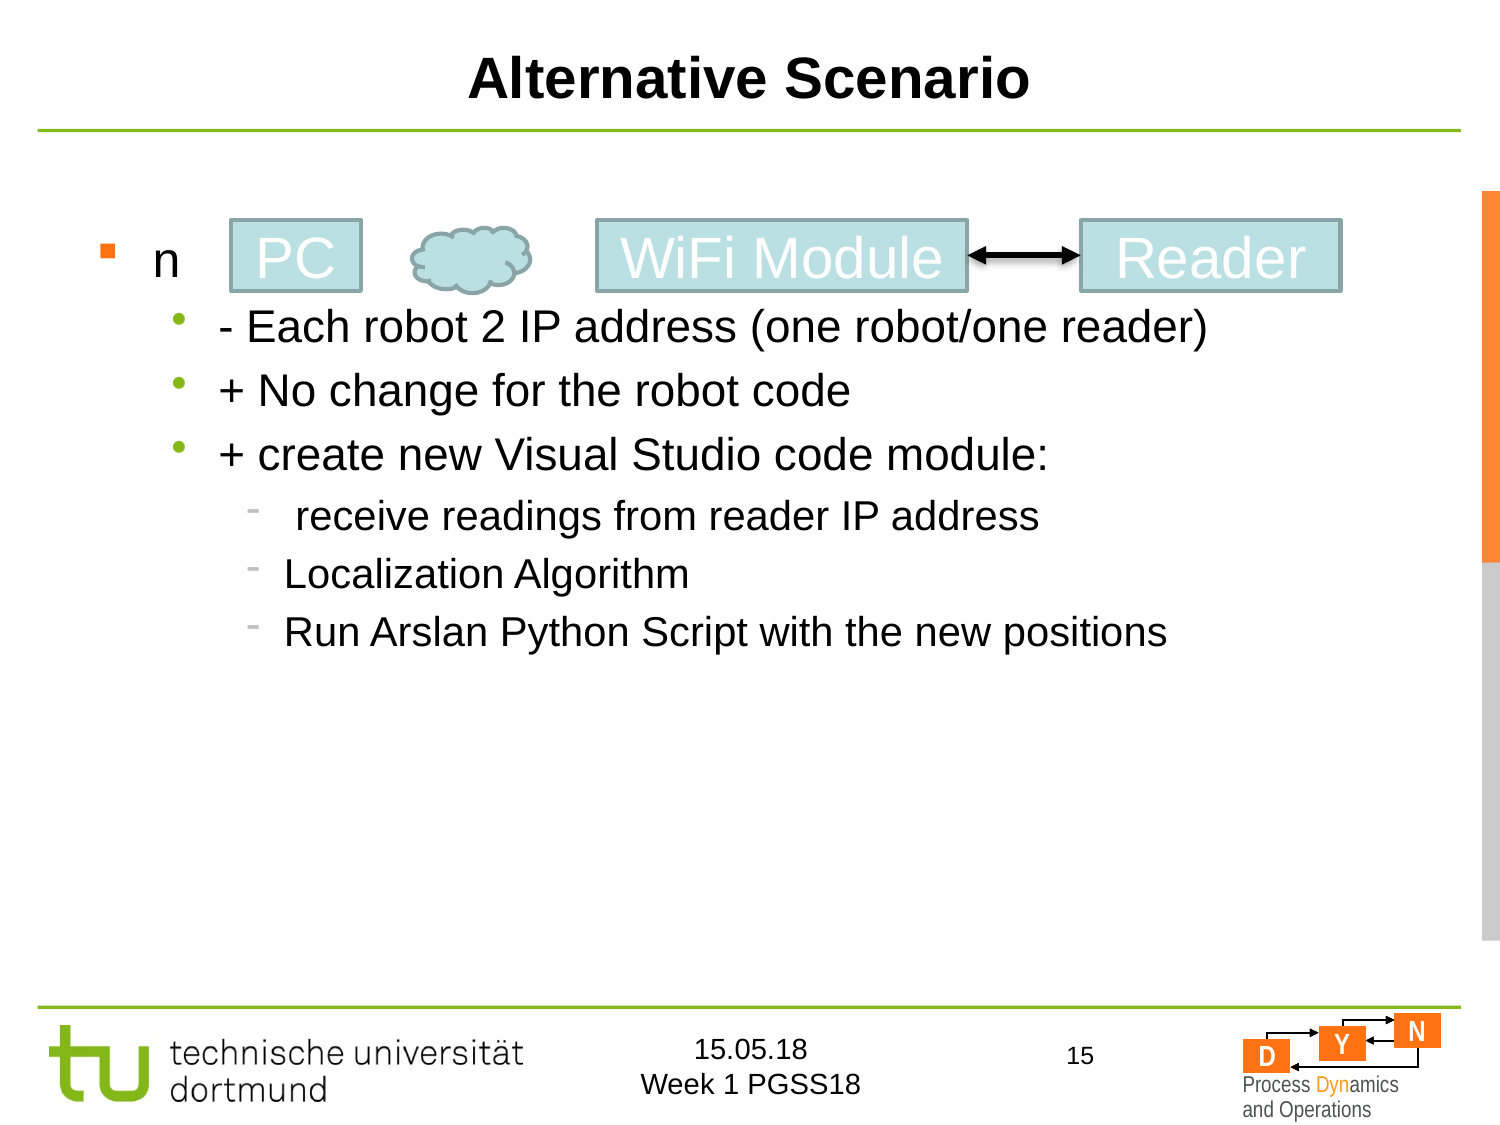

# Alternative Scenario
n
- Each robot 2 IP address (one robot/one reader)
+ No change for the robot code
+ create new Visual Studio code module:
 receive readings from reader IP address
Localization Algorithm
Run Arslan Python Script with the new positions
PC
WiFi Module
Reader

15